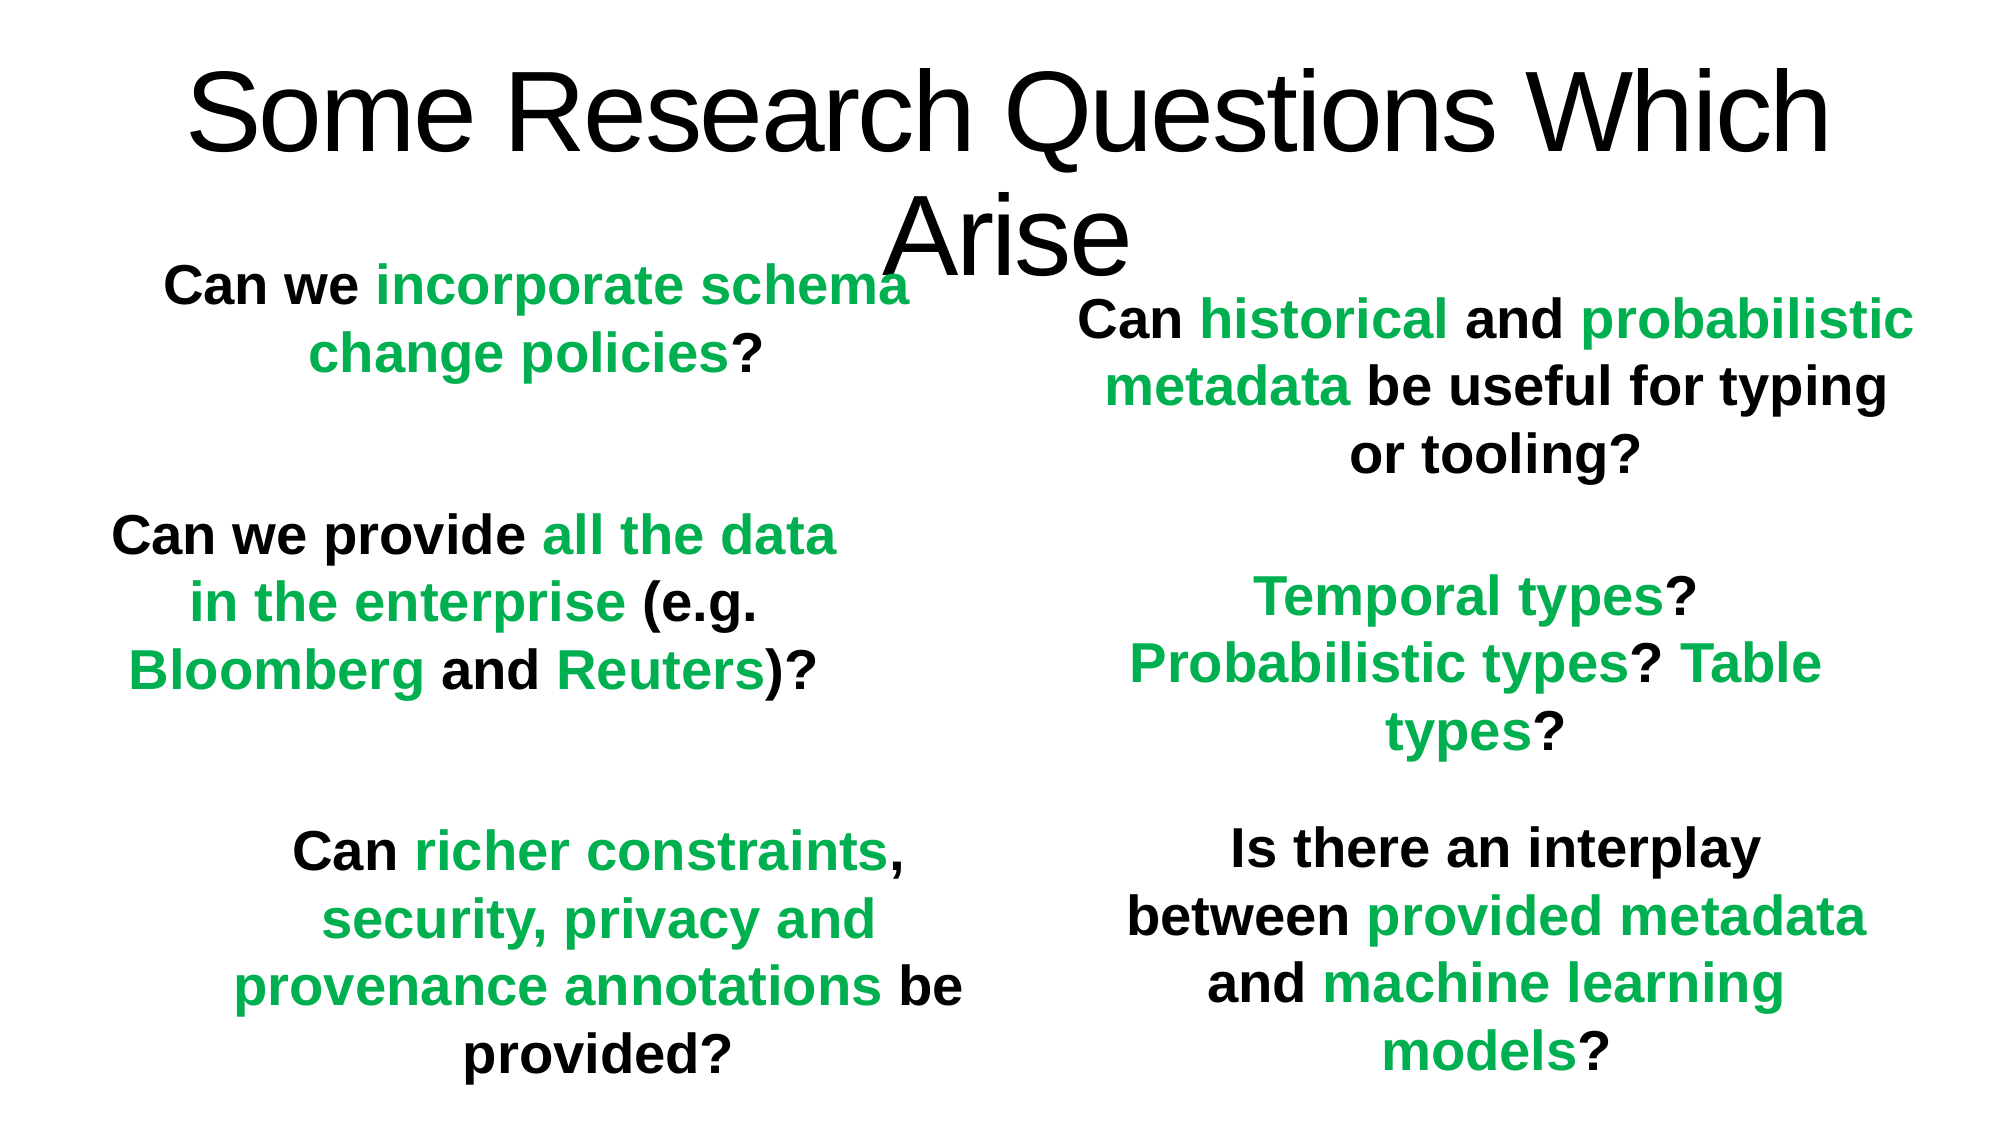

# Some Research Questions Which Arise
Can we incorporate schema change policies?
Can historical and probabilistic metadata be useful for typing or tooling?
Can we provide all the data in the enterprise (e.g. Bloomberg and Reuters)?
Temporal types? Probabilistic types? Table types?
Is there an interplay between provided metadata and machine learning models?
Can richer constraints, security, privacy and provenance annotations be provided?